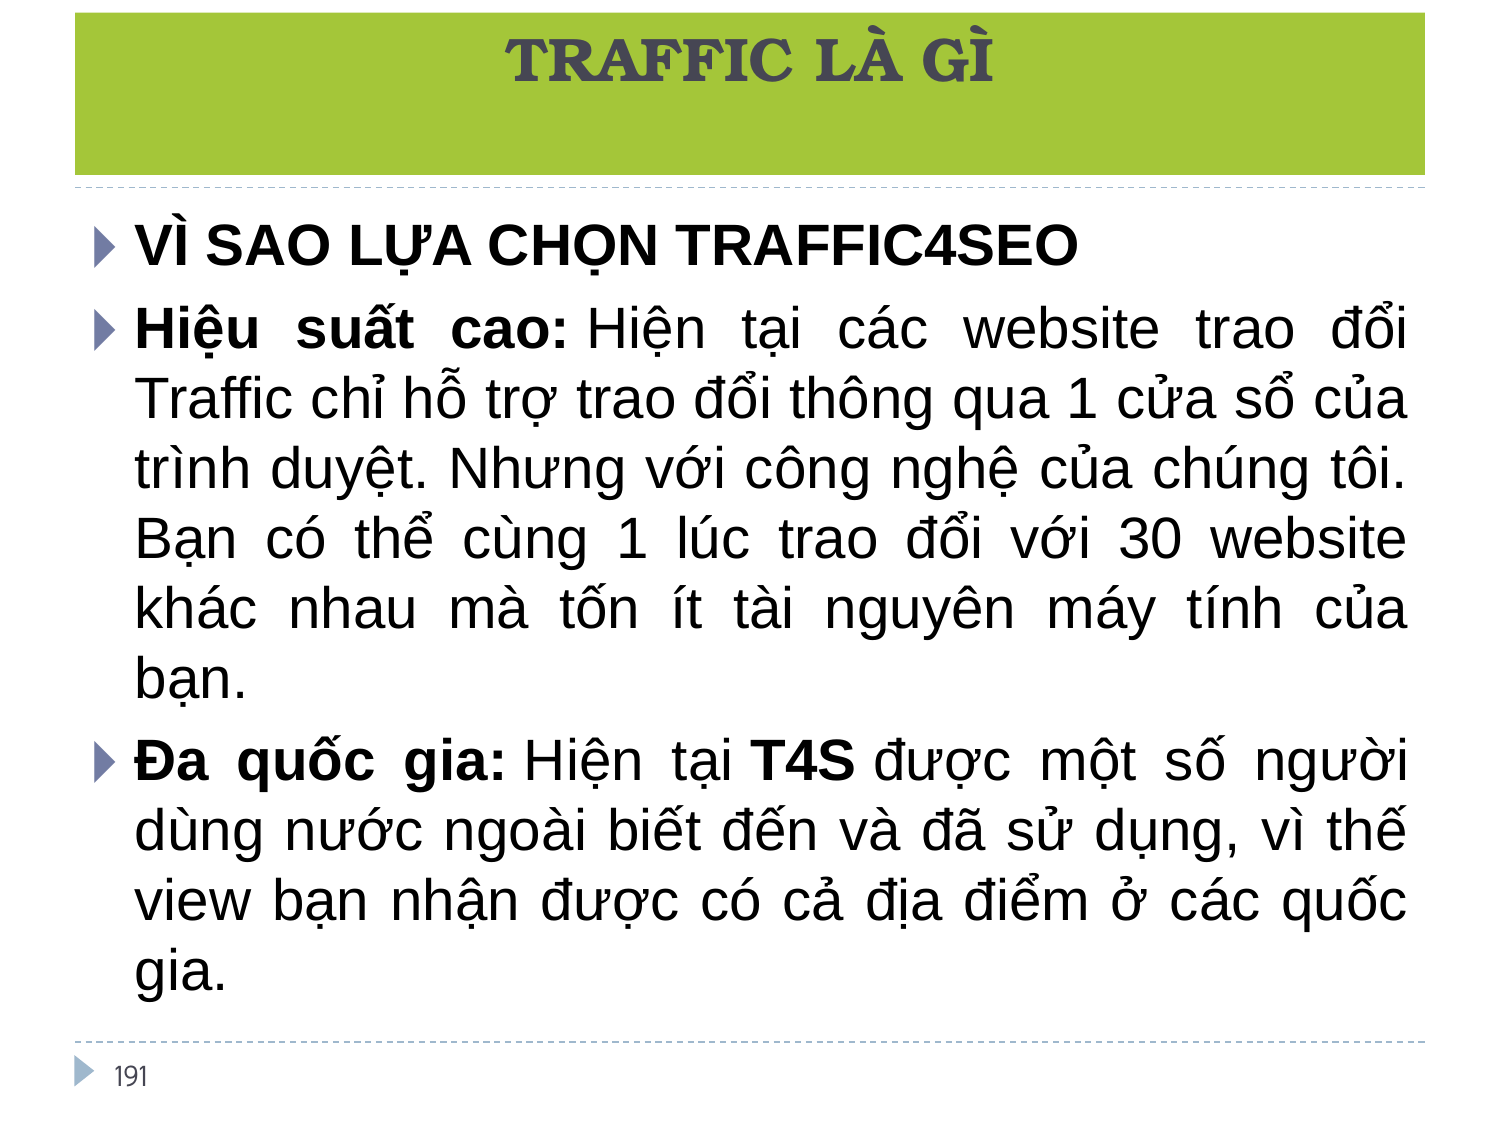

# TRAFFIC LÀ GÌ
VÌ SAO LỰA CHỌN TRAFFIC4SEO
Hiệu suất cao: Hiện tại các website trao đổi Traffic chỉ hỗ trợ trao đổi thông qua 1 cửa sổ của trình duyệt. Nhưng với công nghệ của chúng tôi. Bạn có thể cùng 1 lúc trao đổi với 30 website khác nhau mà tốn ít tài nguyên máy tính của bạn.
Đa quốc gia: Hiện tại T4S được một số người dùng nước ngoài biết đến và đã sử dụng, vì thế view bạn nhận được có cả địa điểm ở các quốc gia.
191